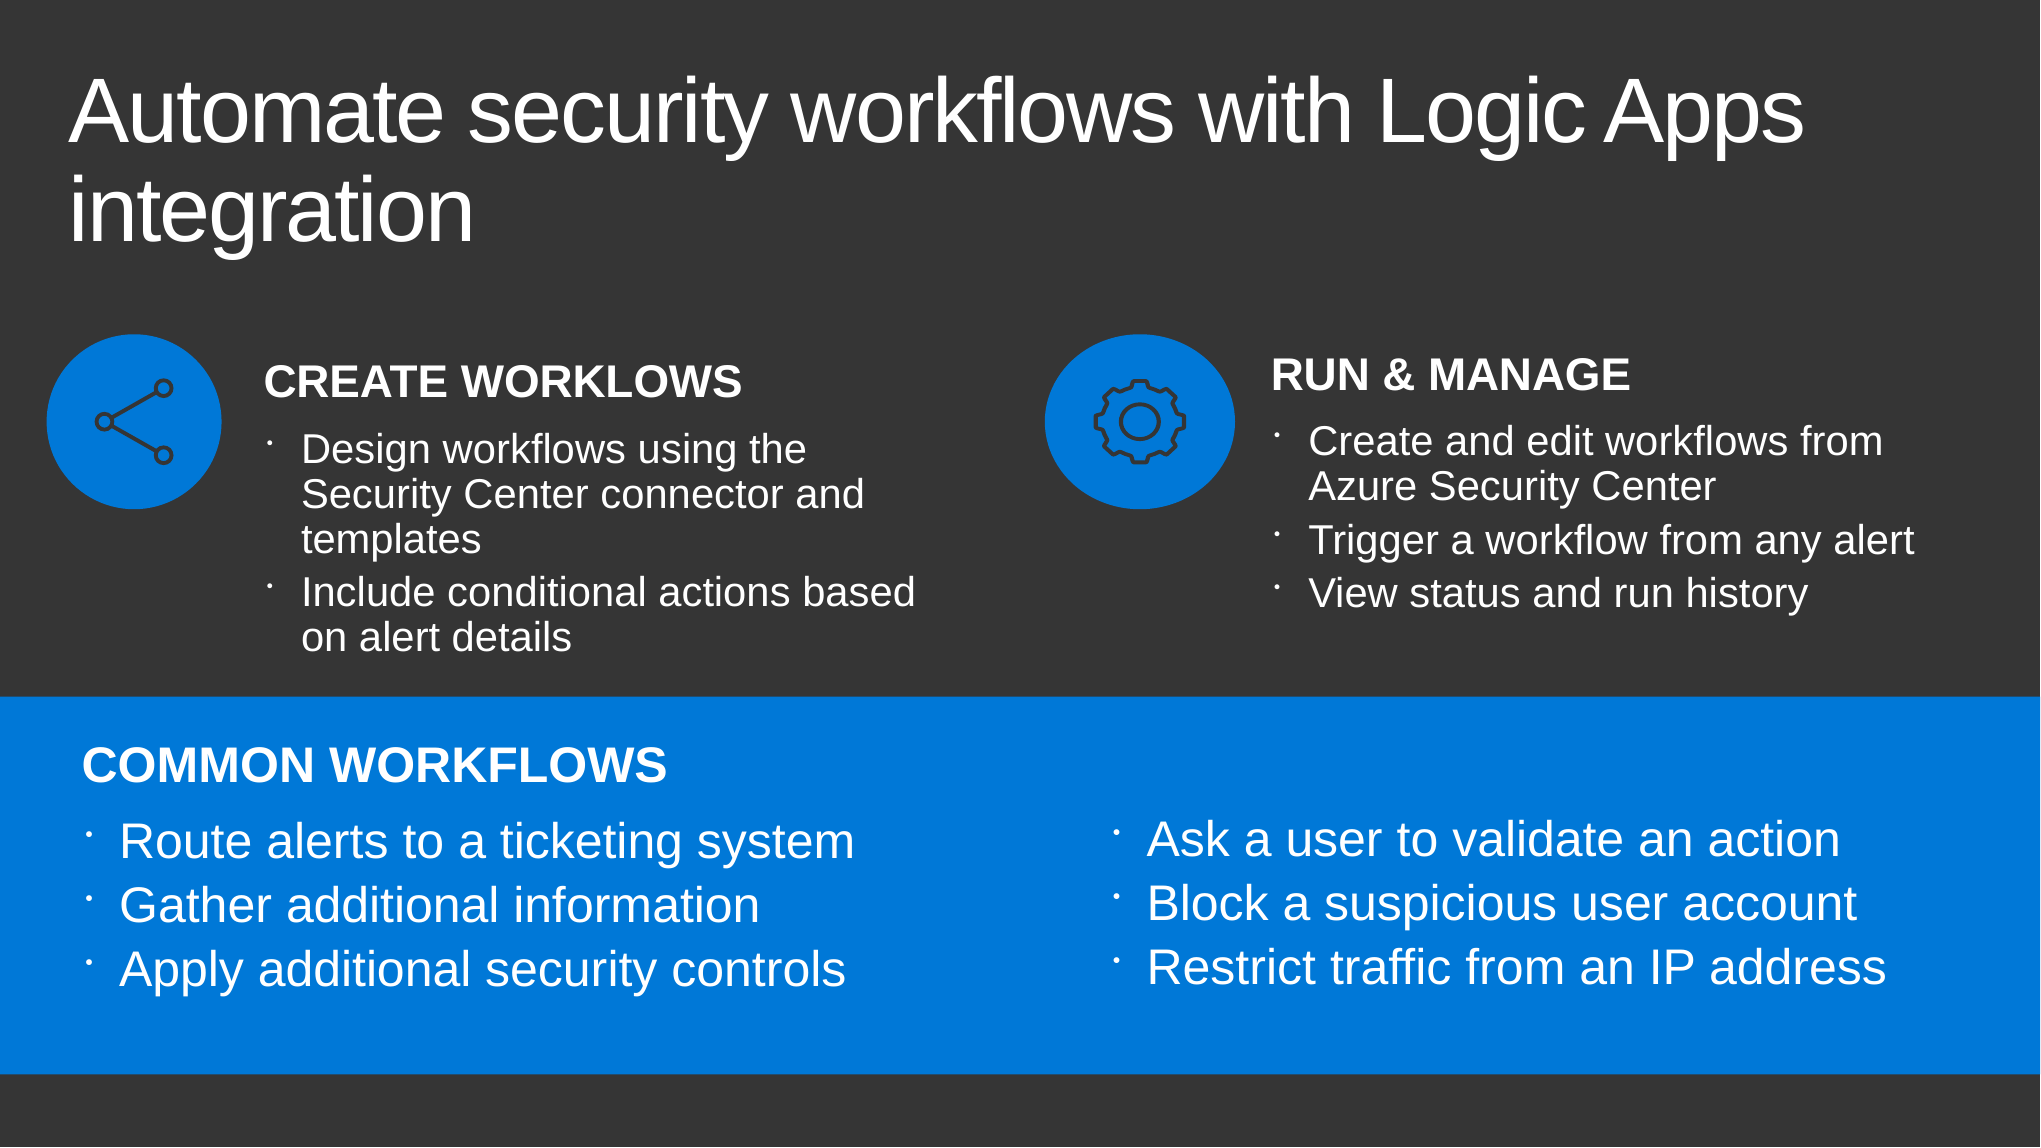

# Automate security workflows with Logic Apps integration
CREATE WORKLOWS
Design workflows using the Security Center connector and templates
Include conditional actions based on alert details
RUN & MANAGE
Create and edit workflows from Azure Security Center
Trigger a workflow from any alert
View status and run history

COMMON WORKFLOWS
Route alerts to a ticketing system
Gather additional information
Apply additional security controls

Ask a user to validate an action
Block a suspicious user account
Restrict traffic from an IP address